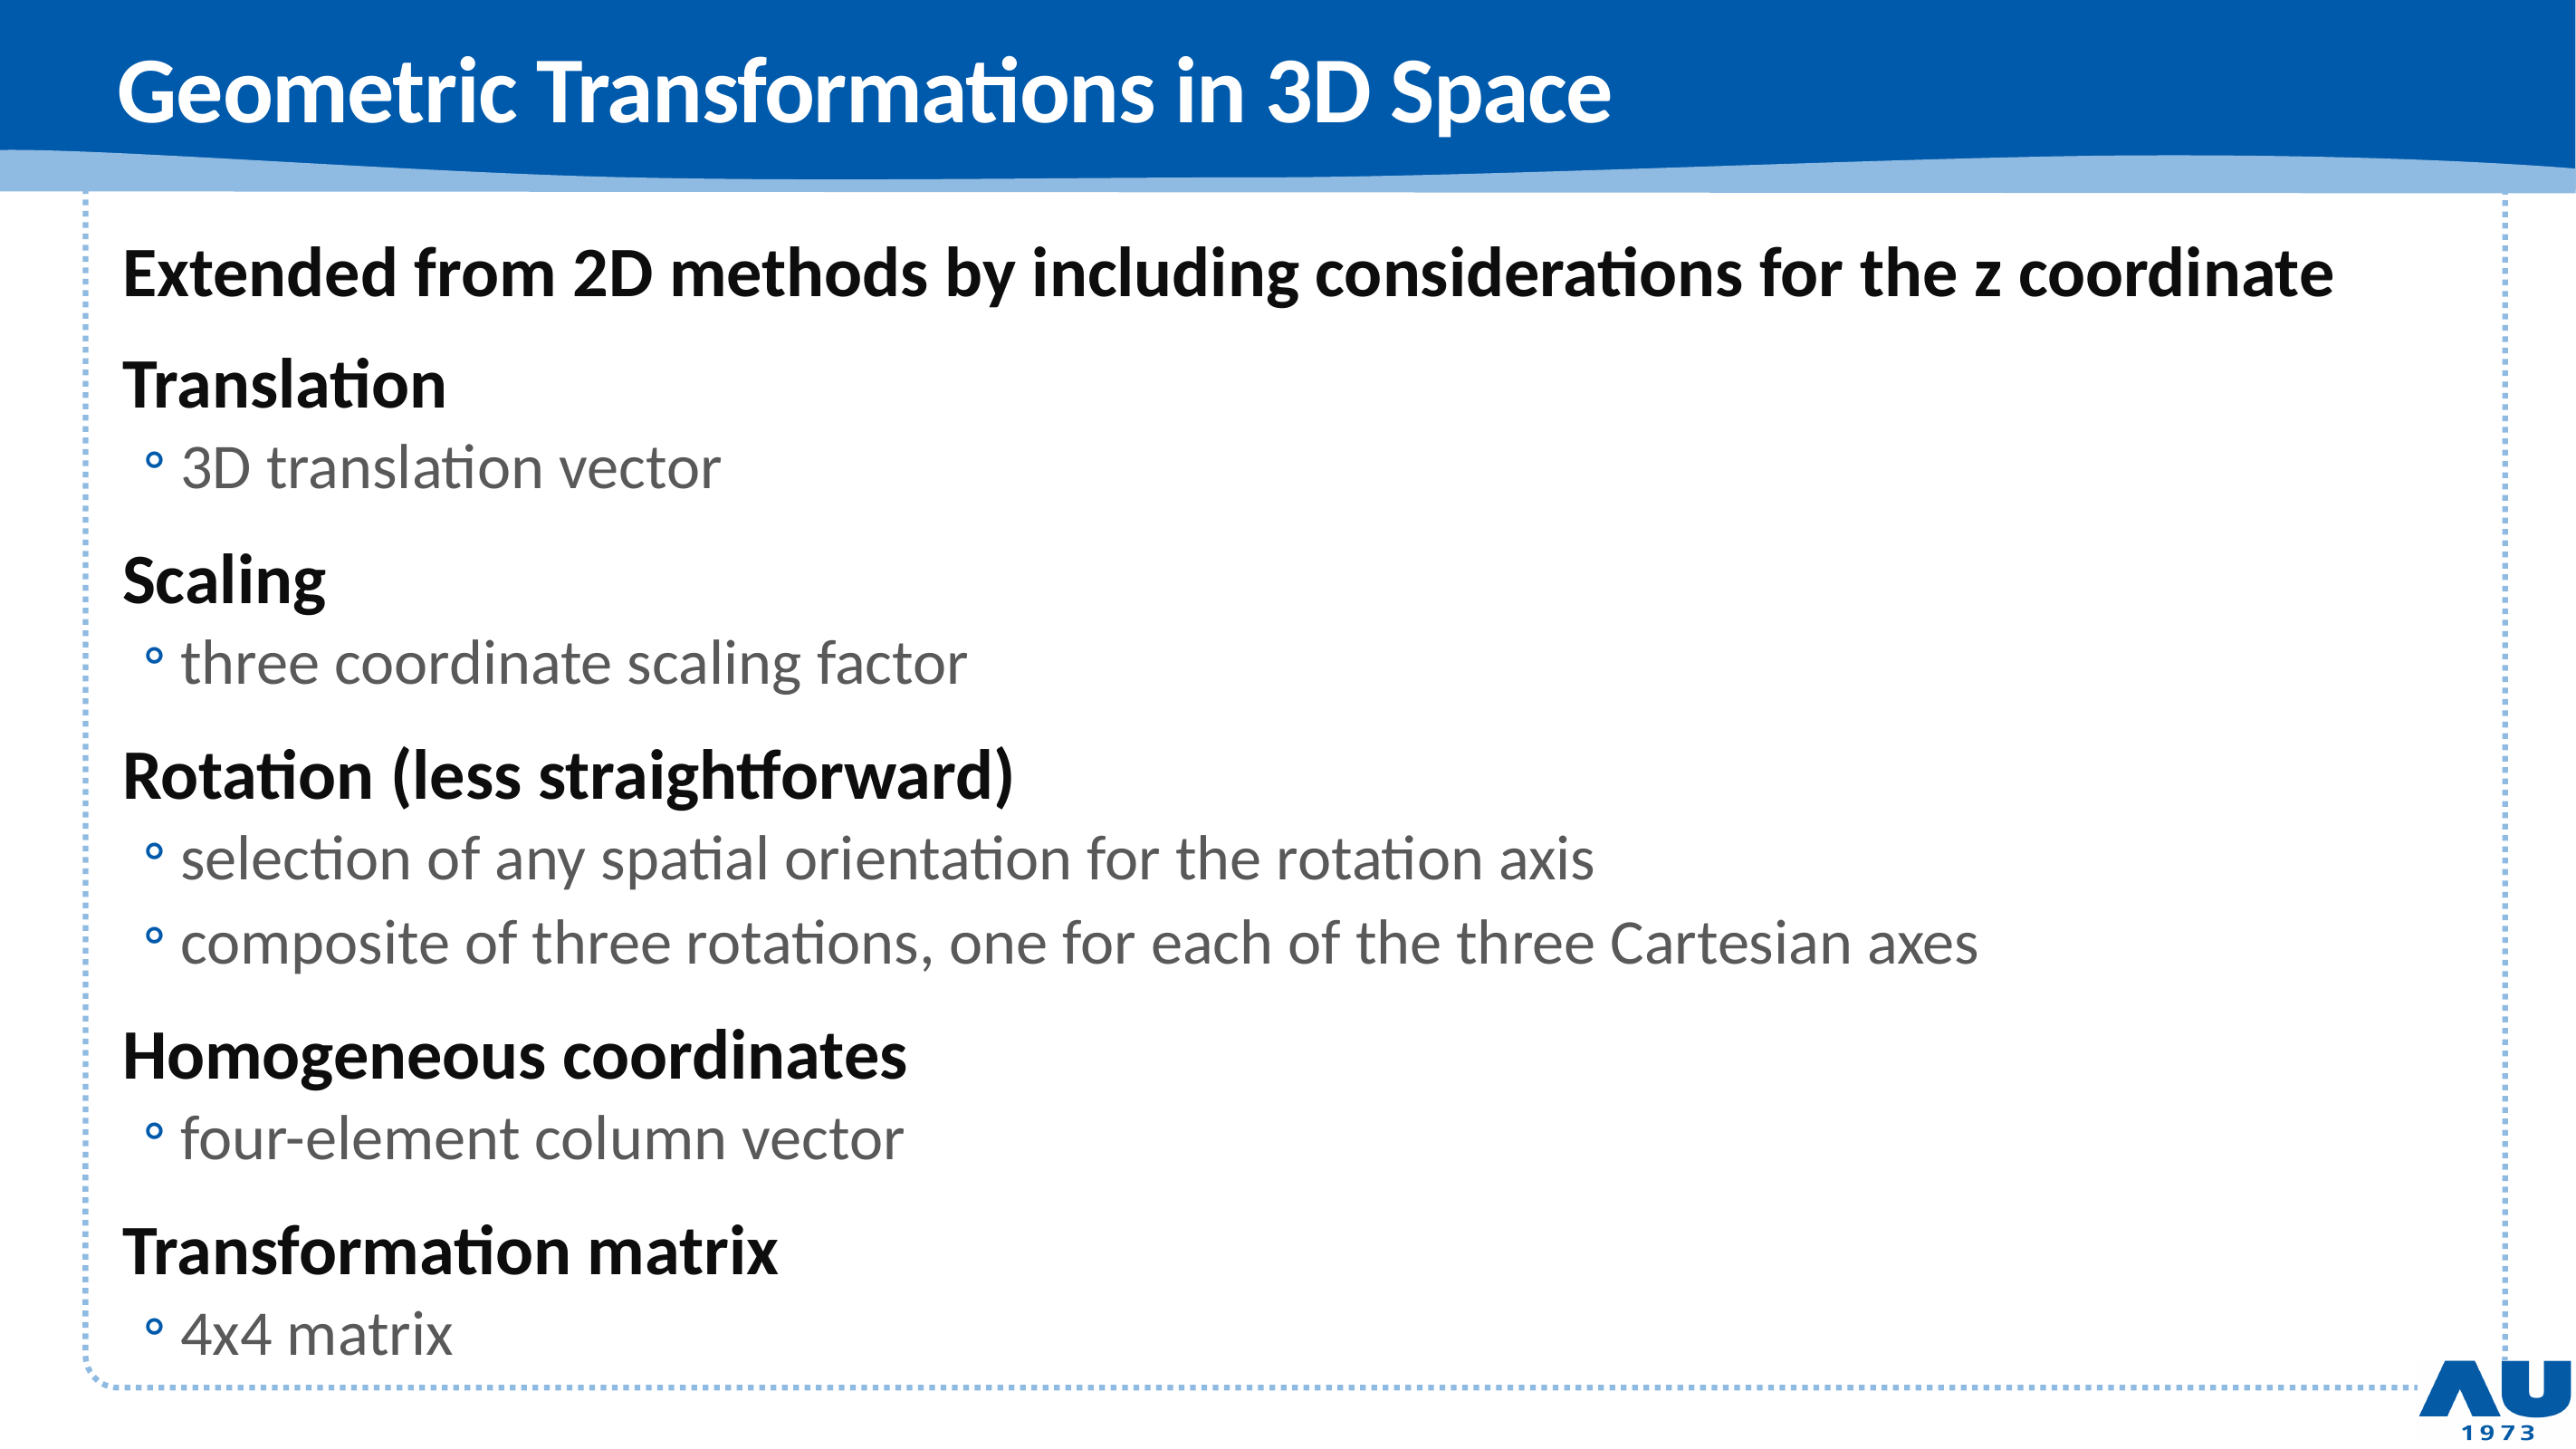

# Geometric Transformations in 3D Space
Extended from 2D methods by including considerations for the z coordinate
Translation
3D translation vector
Scaling
three coordinate scaling factor
Rotation (less straightforward)
selection of any spatial orientation for the rotation axis
composite of three rotations, one for each of the three Cartesian axes
Homogeneous coordinates
four-element column vector
Transformation matrix
4x4 matrix